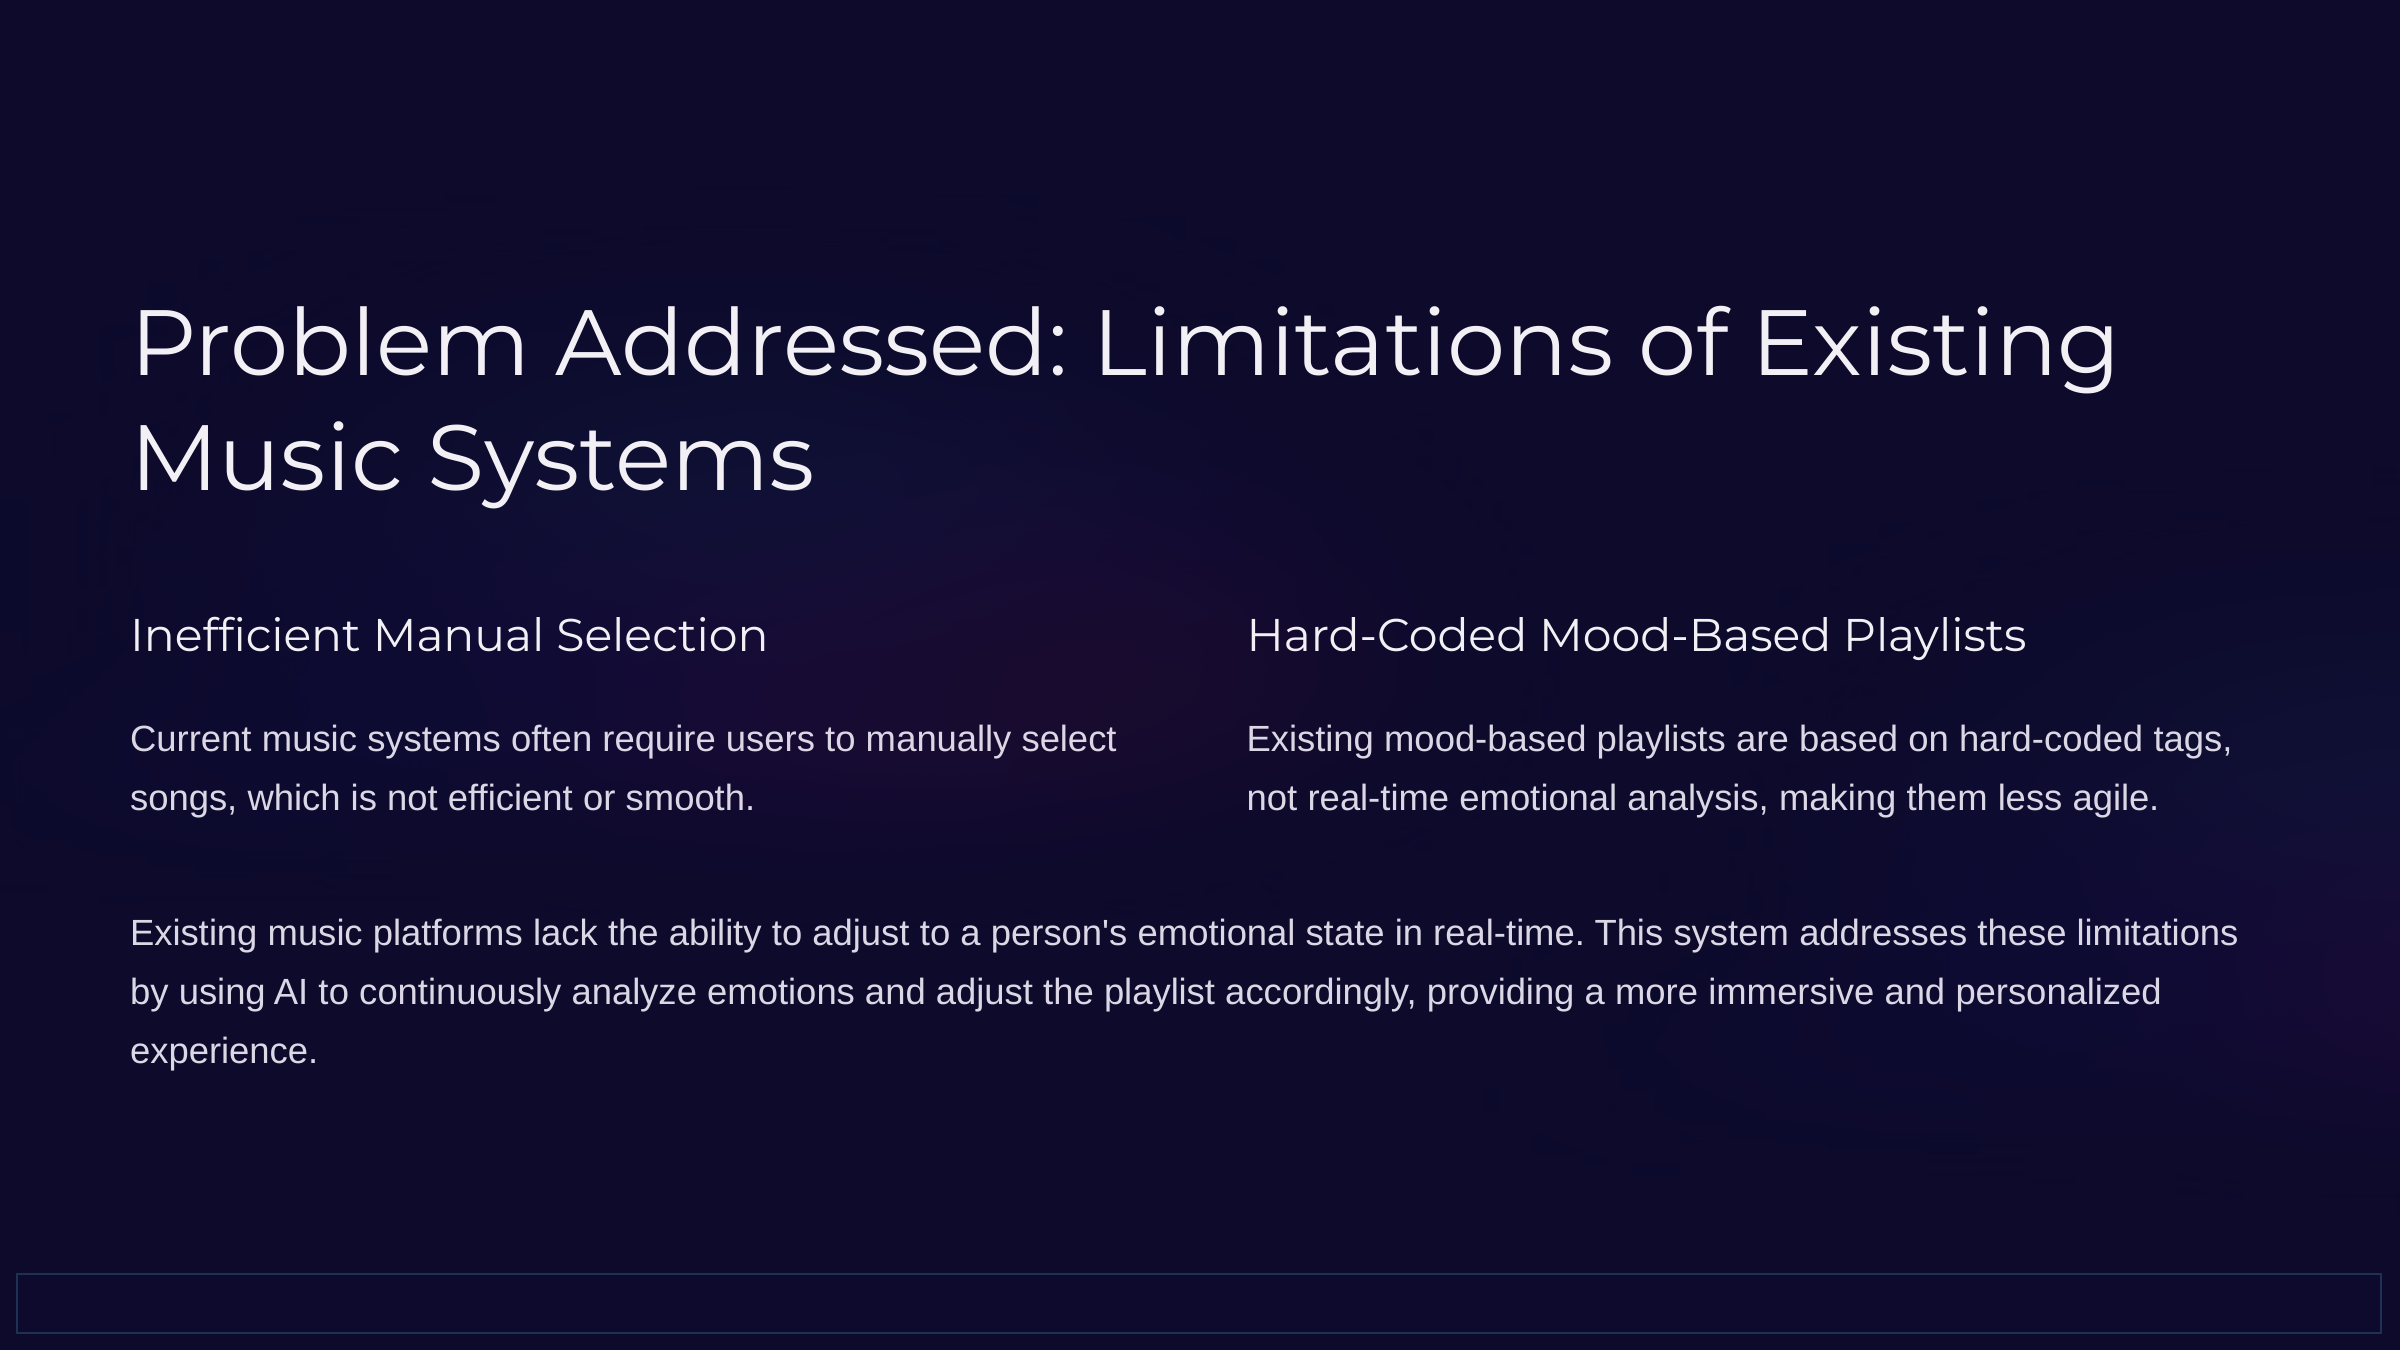

Problem Addressed: Limitations of Existing Music Systems
Inefficient Manual Selection
Hard-Coded Mood-Based Playlists
Current music systems often require users to manually select songs, which is not efficient or smooth.
Existing mood-based playlists are based on hard-coded tags, not real-time emotional analysis, making them less agile.
Existing music platforms lack the ability to adjust to a person's emotional state in real-time. This system addresses these limitations by using AI to continuously analyze emotions and adjust the playlist accordingly, providing a more immersive and personalized experience.